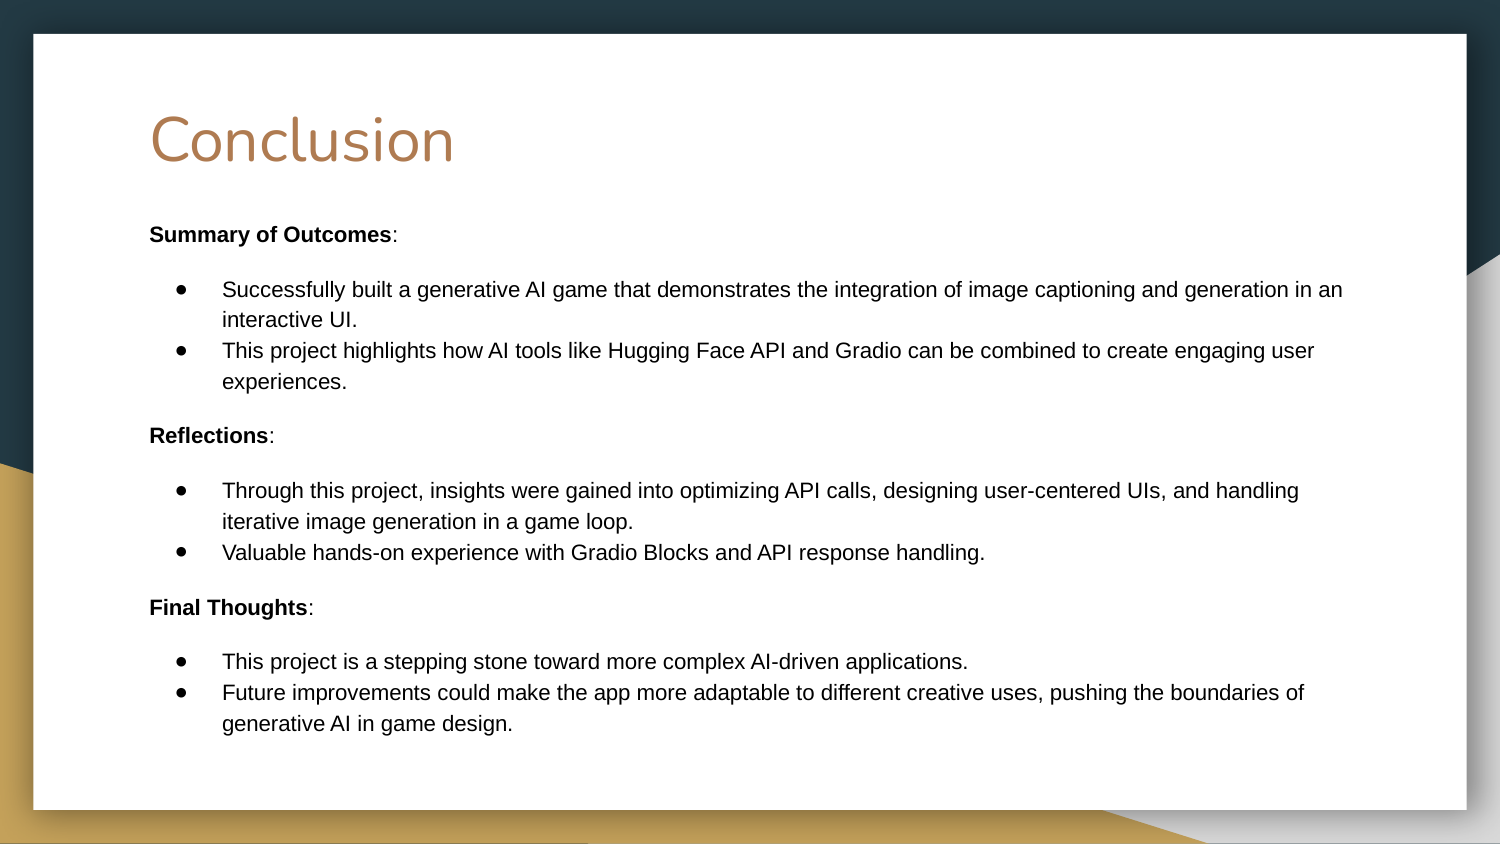

# Conclusion
Summary of Outcomes:
Successfully built a generative AI game that demonstrates the integration of image captioning and generation in an interactive UI.
This project highlights how AI tools like Hugging Face API and Gradio can be combined to create engaging user experiences.
Reflections:
Through this project, insights were gained into optimizing API calls, designing user-centered UIs, and handling iterative image generation in a game loop.
Valuable hands-on experience with Gradio Blocks and API response handling.
Final Thoughts:
This project is a stepping stone toward more complex AI-driven applications.
Future improvements could make the app more adaptable to different creative uses, pushing the boundaries of generative AI in game design.